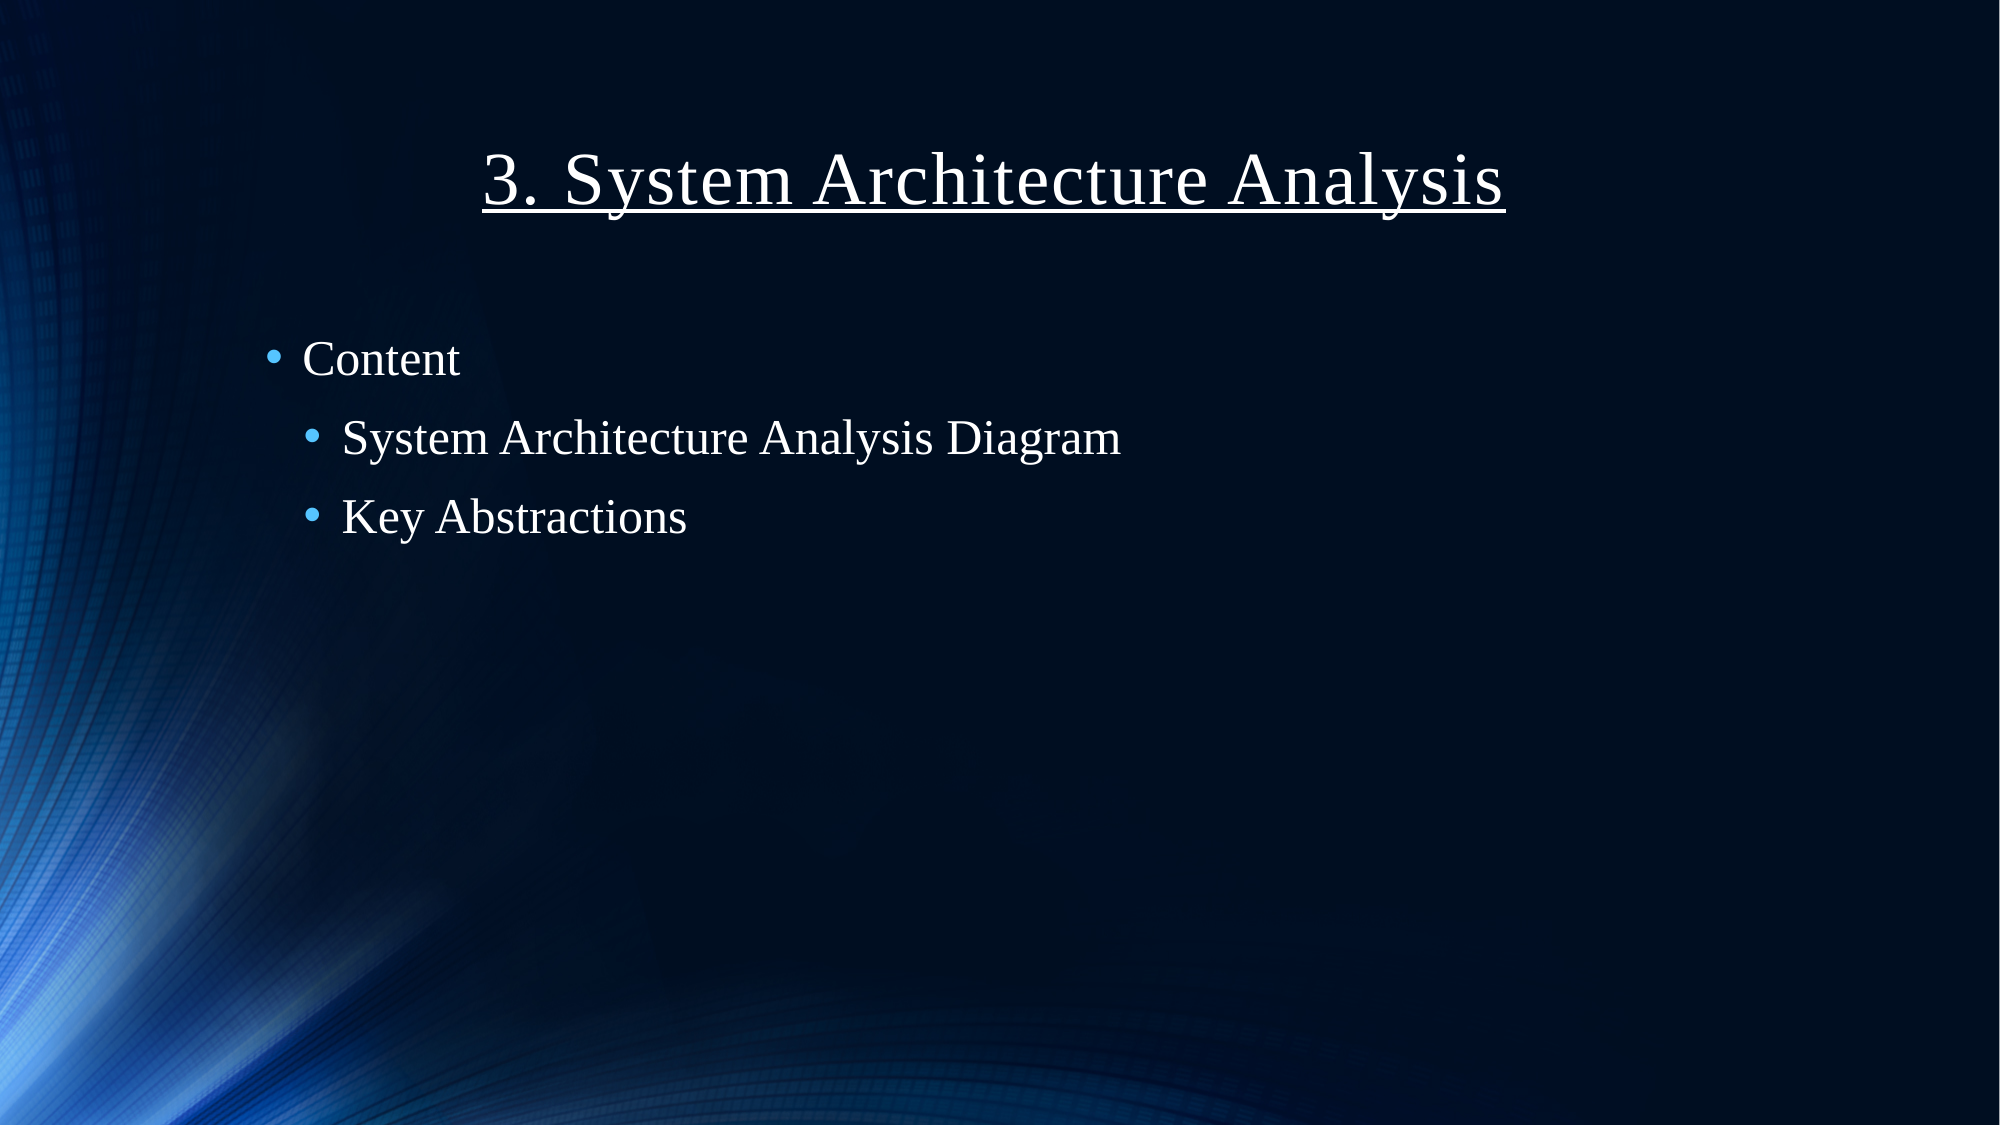

# 3. System Architecture Analysis
Content
System Architecture Analysis Diagram
Key Abstractions